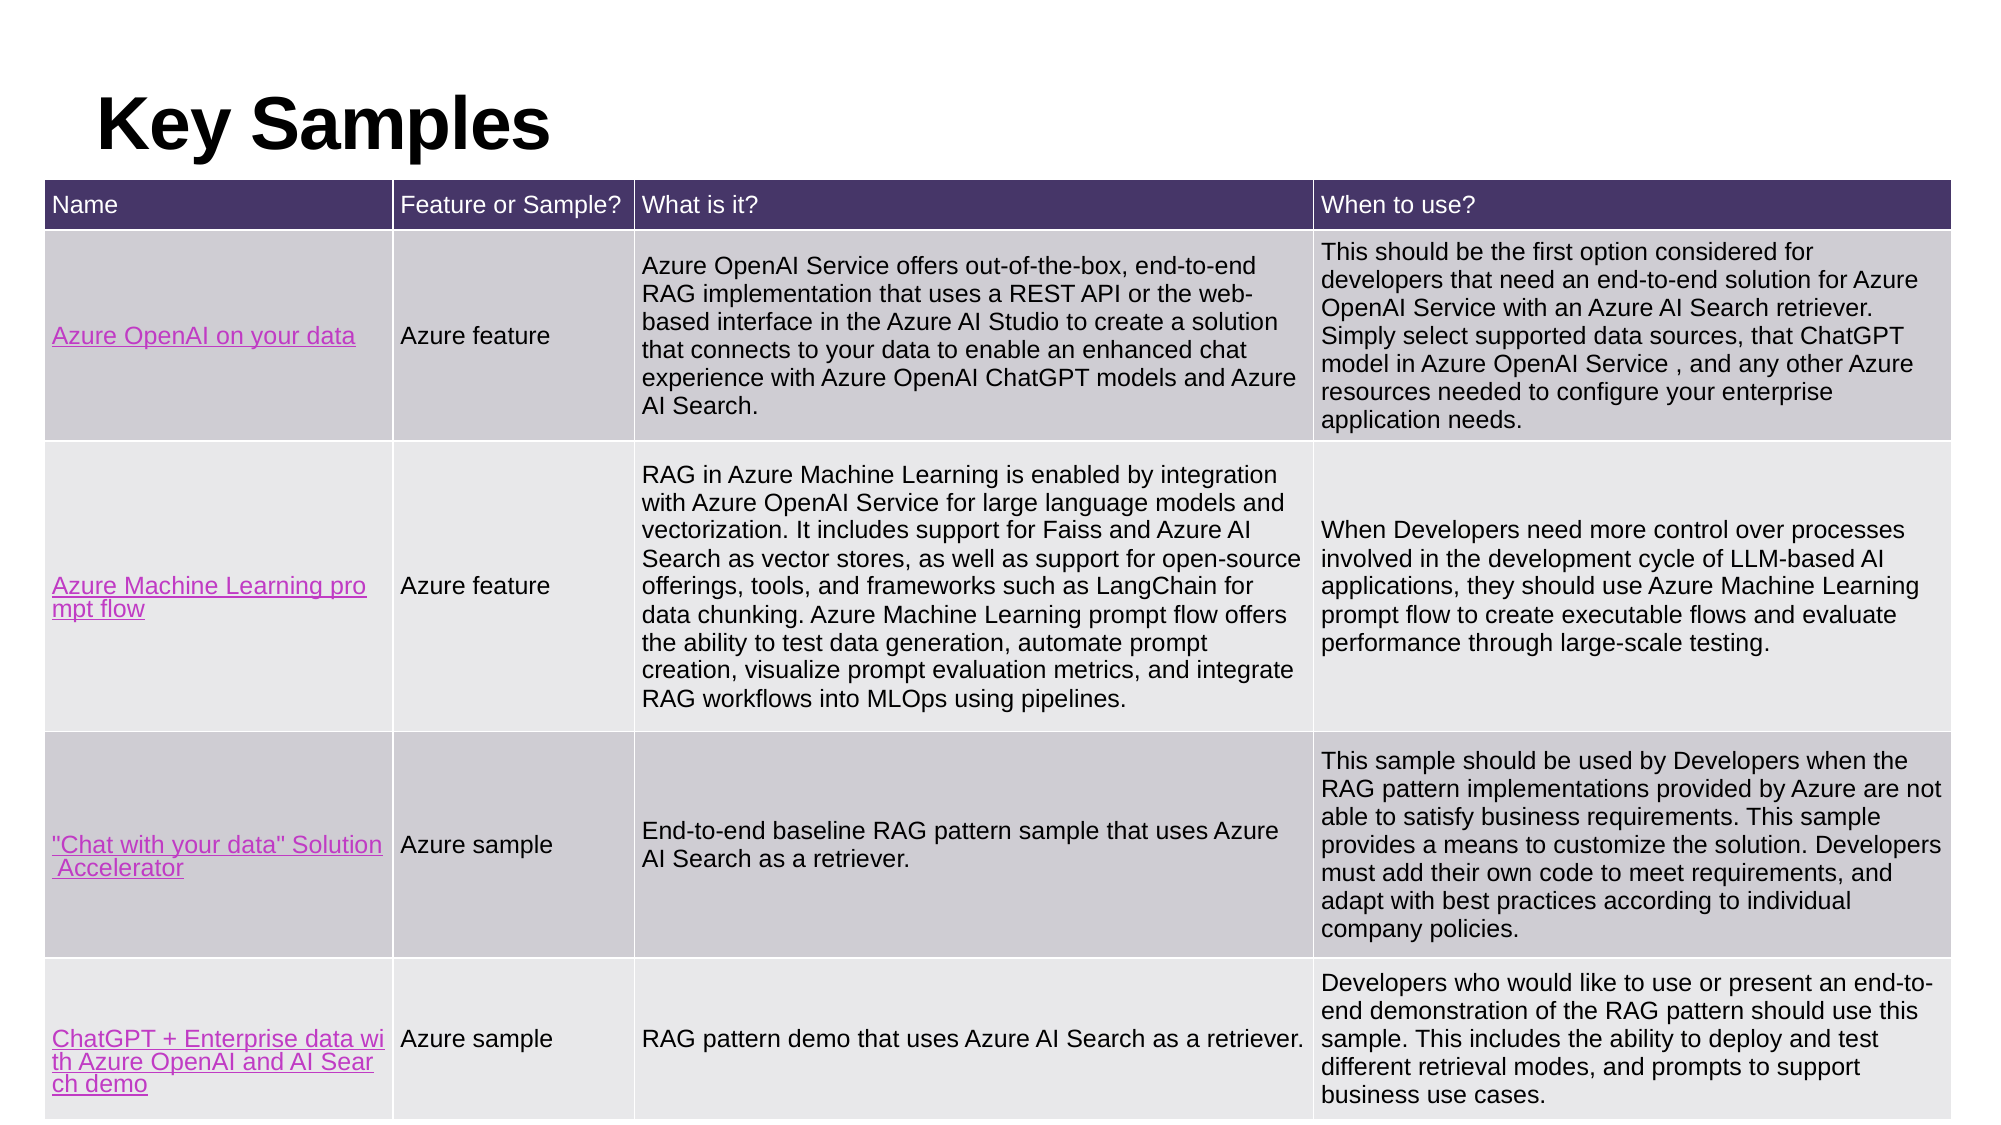

# Key Samples
| Name | Feature or Sample? | What is it? | When to use? |
| --- | --- | --- | --- |
| Azure OpenAI on your data | Azure feature | Azure OpenAI Service offers out-of-the-box, end-to-end RAG implementation that uses a REST API or the web-based interface in the Azure AI Studio to create a solution that connects to your data to enable an enhanced chat experience with Azure OpenAI ChatGPT models and Azure AI Search. | This should be the first option considered for developers that need an end-to-end solution for Azure OpenAI Service with an Azure AI Search retriever. Simply select supported data sources, that ChatGPT model in Azure OpenAI Service , and any other Azure resources needed to configure your enterprise application needs. |
| Azure Machine Learning prompt flow | Azure feature | RAG in Azure Machine Learning is enabled by integration with Azure OpenAI Service for large language models and vectorization. It includes support for Faiss and Azure AI Search as vector stores, as well as support for open-source offerings, tools, and frameworks such as LangChain for data chunking. Azure Machine Learning prompt flow offers the ability to test data generation, automate prompt creation, visualize prompt evaluation metrics, and integrate RAG workflows into MLOps using pipelines. | When Developers need more control over processes involved in the development cycle of LLM-based AI applications, they should use Azure Machine Learning prompt flow to create executable flows and evaluate performance through large-scale testing. |
| "Chat with your data" Solution Accelerator | Azure sample | End-to-end baseline RAG pattern sample that uses Azure AI Search as a retriever. | This sample should be used by Developers when the RAG pattern implementations provided by Azure are not able to satisfy business requirements. This sample provides a means to customize the solution. Developers must add their own code to meet requirements, and adapt with best practices according to individual company policies. |
| ChatGPT + Enterprise data with Azure OpenAI and AI Search demo | Azure sample | RAG pattern demo that uses Azure AI Search as a retriever. | Developers who would like to use or present an end-to-end demonstration of the RAG pattern should use this sample. This includes the ability to deploy and test different retrieval modes, and prompts to support business use cases. |